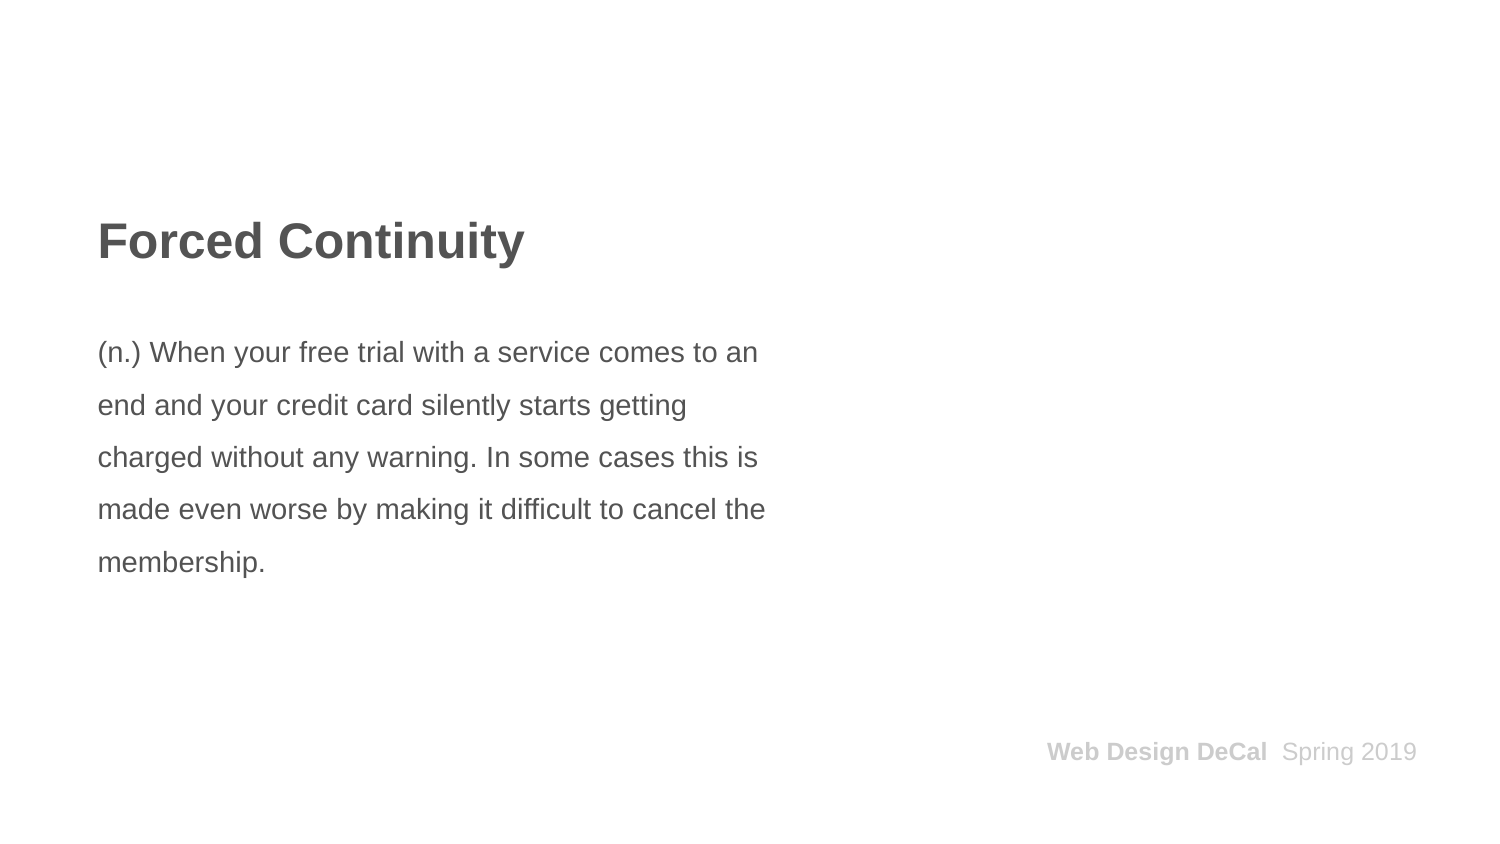

# Forced Continuity
(n.) When your free trial with a service comes to an end and your credit card silently starts getting charged without any warning. In some cases this is made even worse by making it difficult to cancel the membership.